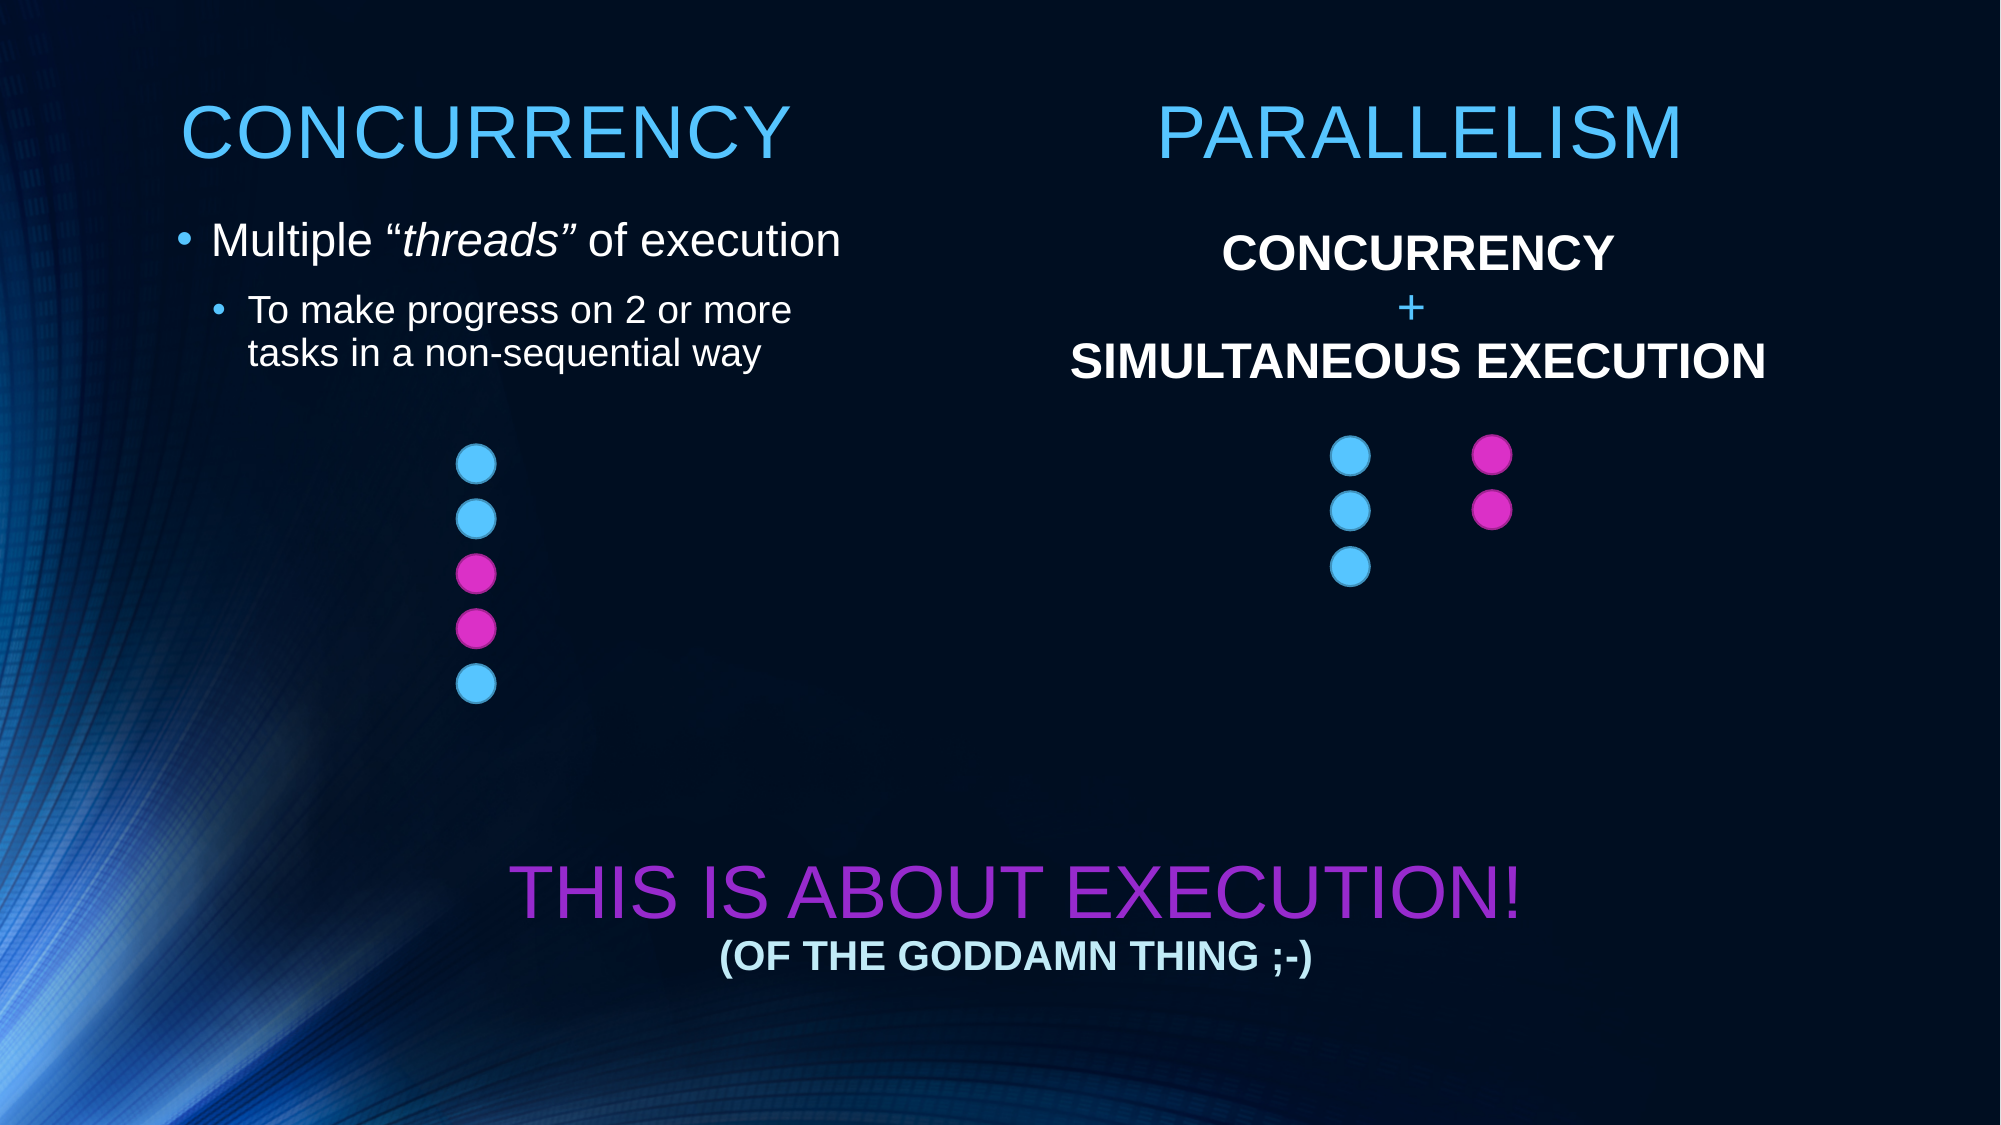

Parallelism
Concurrency
+
Simultaneous execution

# Concurrency
Multiple “threads” of execution
To make progress on 2 or more tasks in a non-sequential way

This is about Execution!
(of the Goddamn thing ;-)